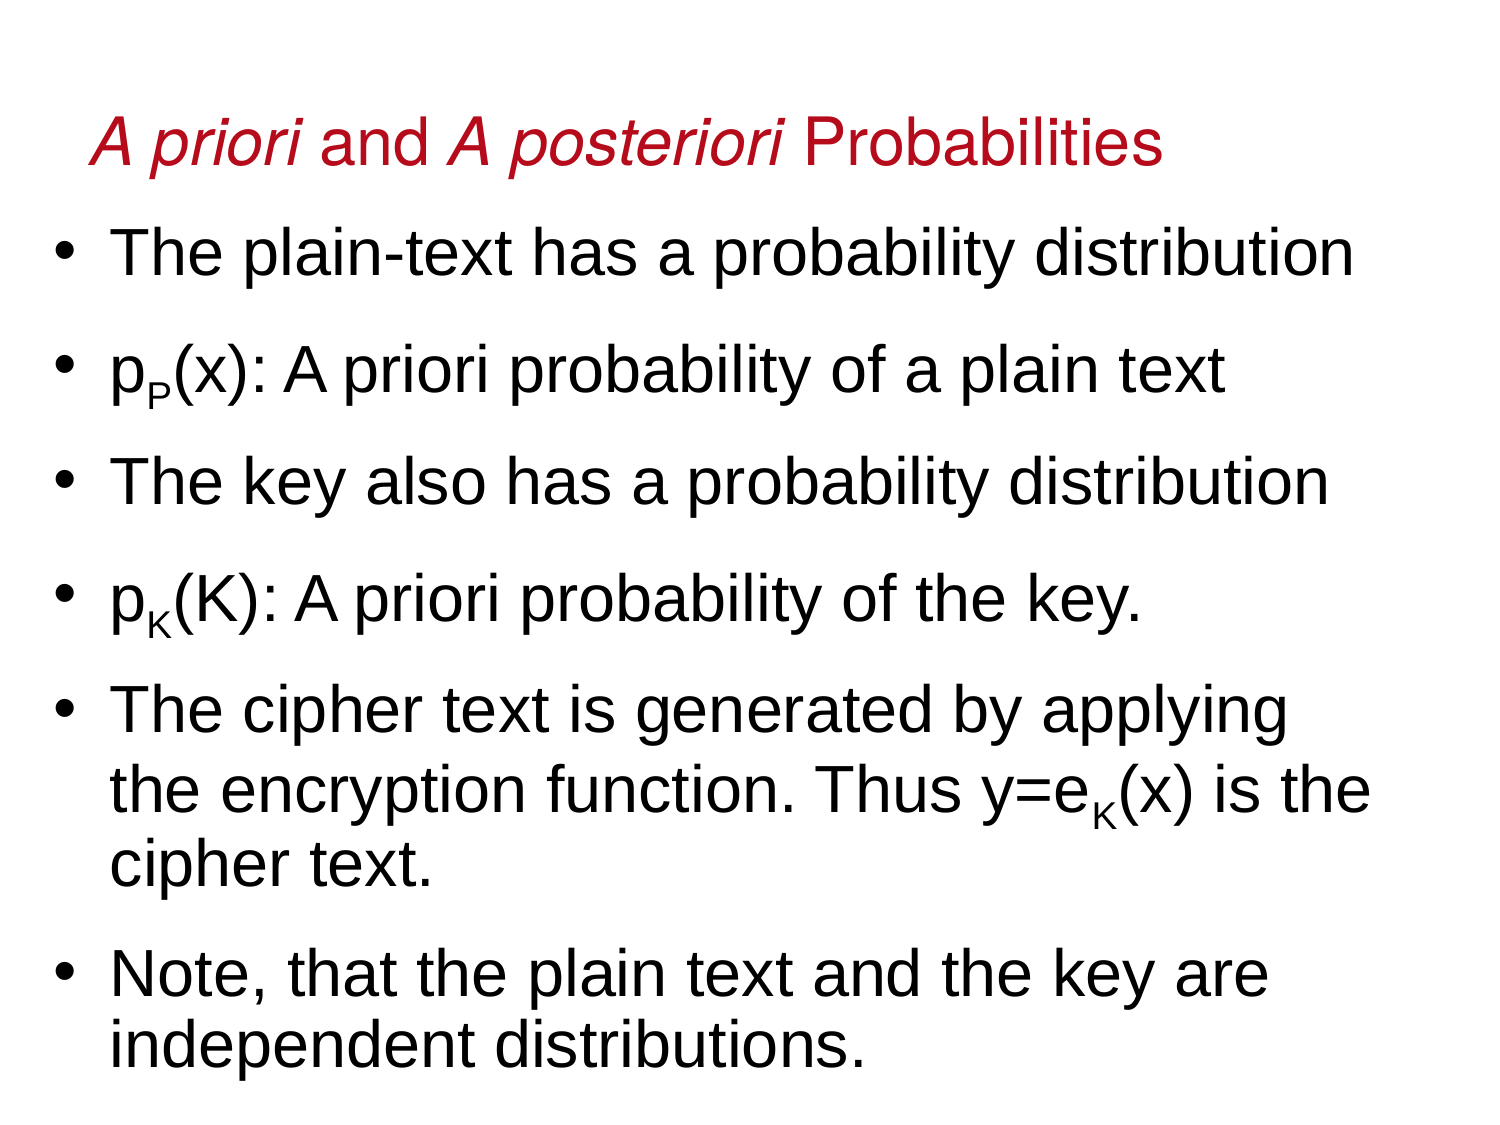

# A priori and A posteriori Probabilities
The plain-text has a probability distribution
pP(x): A priori probability of a plain text
The key also has a probability distribution
pK(K): A priori probability of the key.
The cipher text is generated by applying the encryption function. Thus y=eK(x) is the cipher text.
Note, that the plain text and the key are independent distributions.